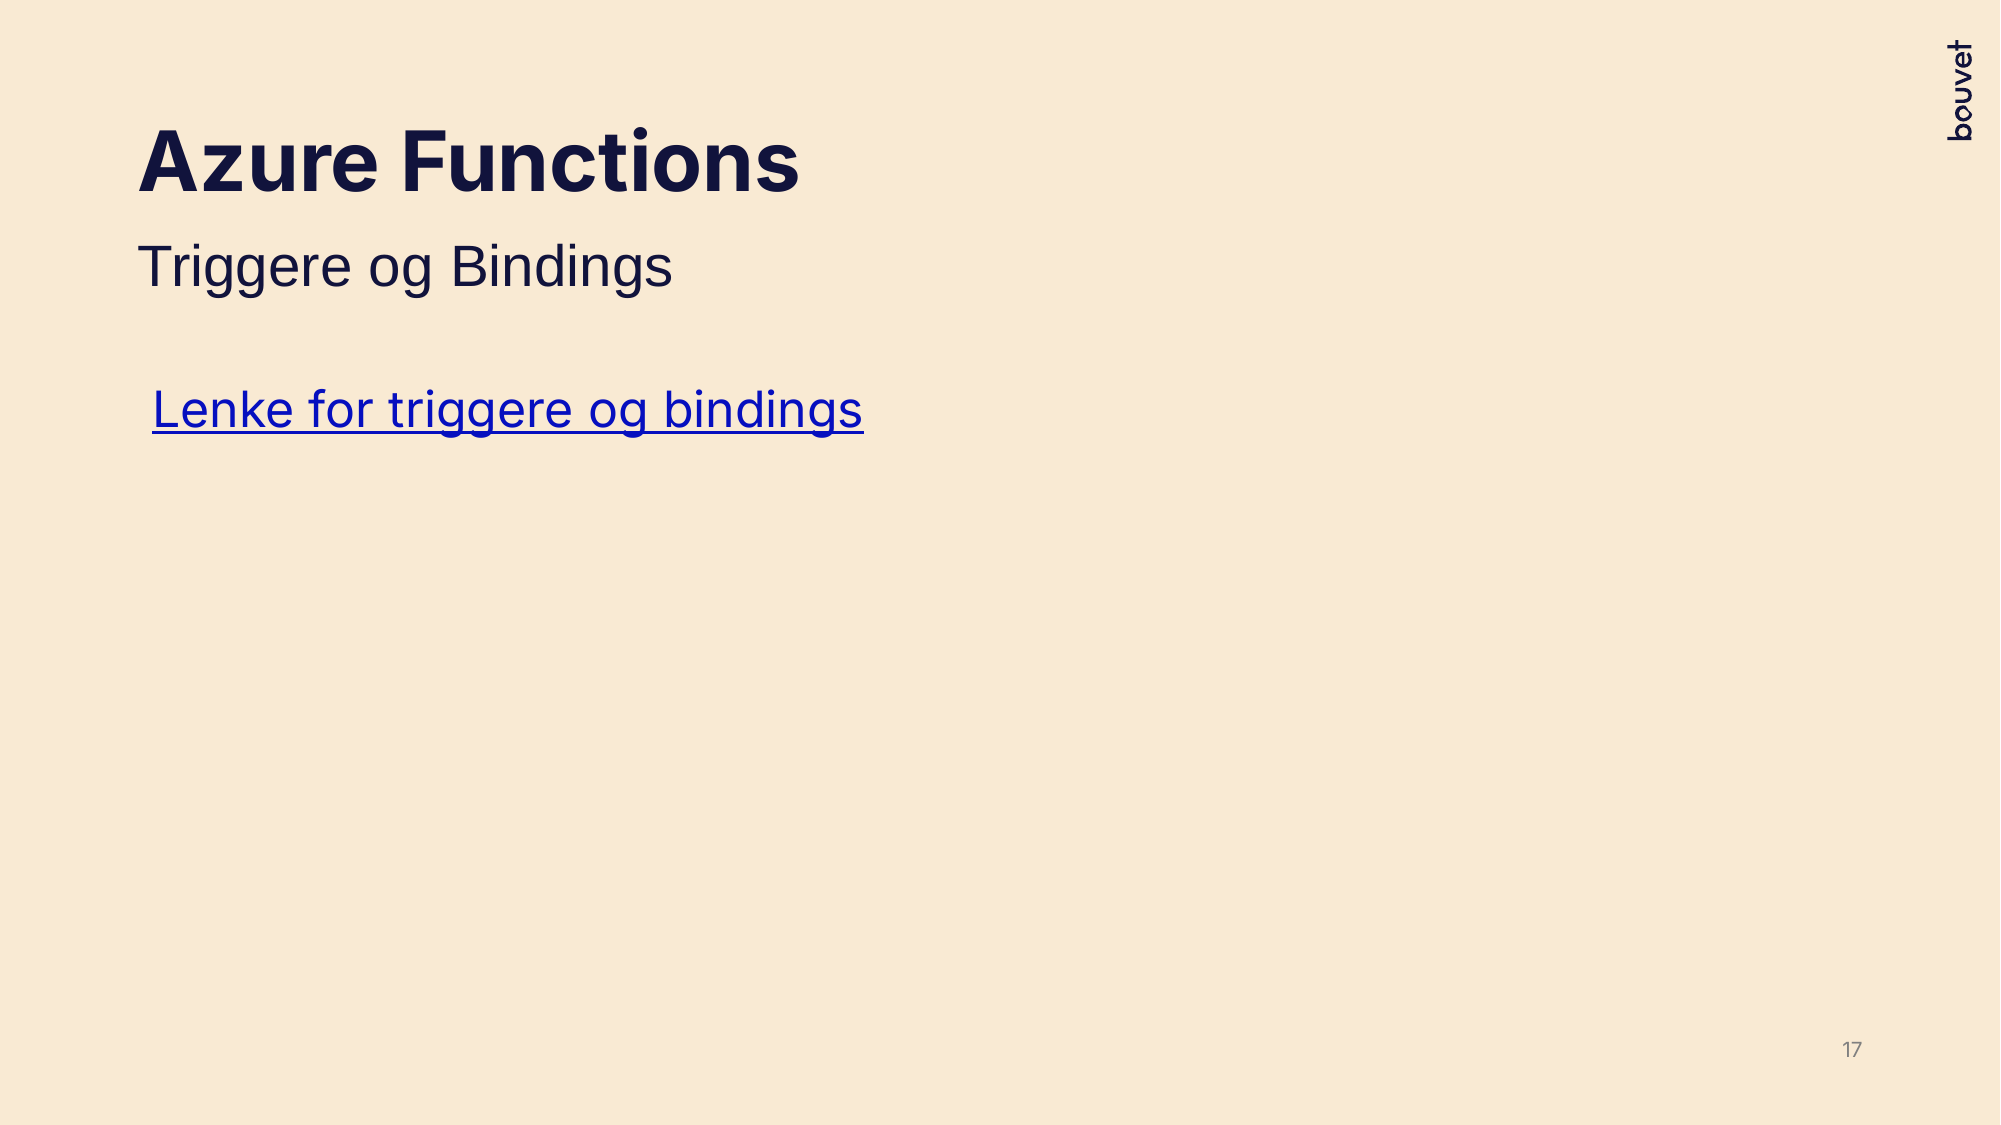

# Azure Functions
Triggere og Bindings
Lenke for triggere og bindings
17